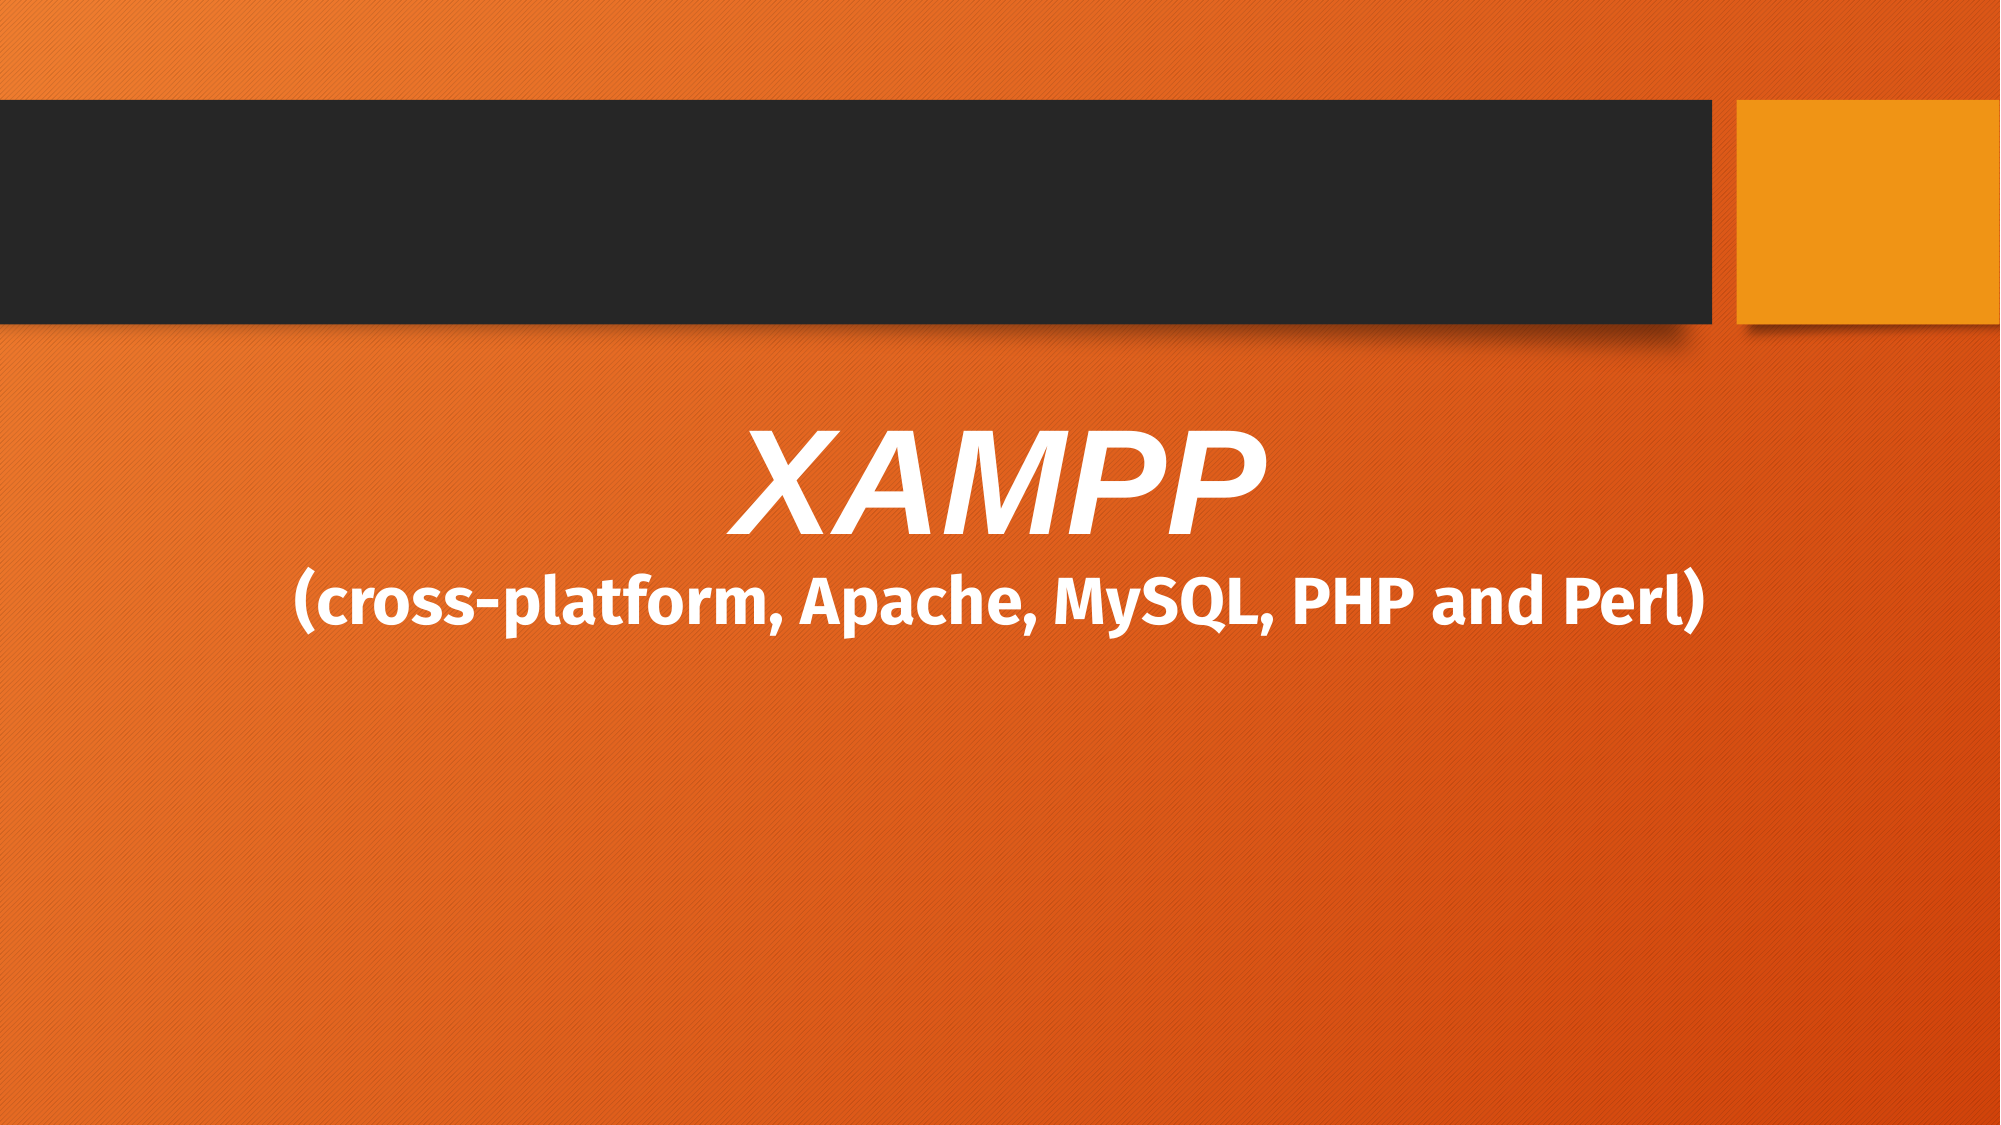

# XAMPP (cross-platform, Apache, MySQL, PHP and Perl)